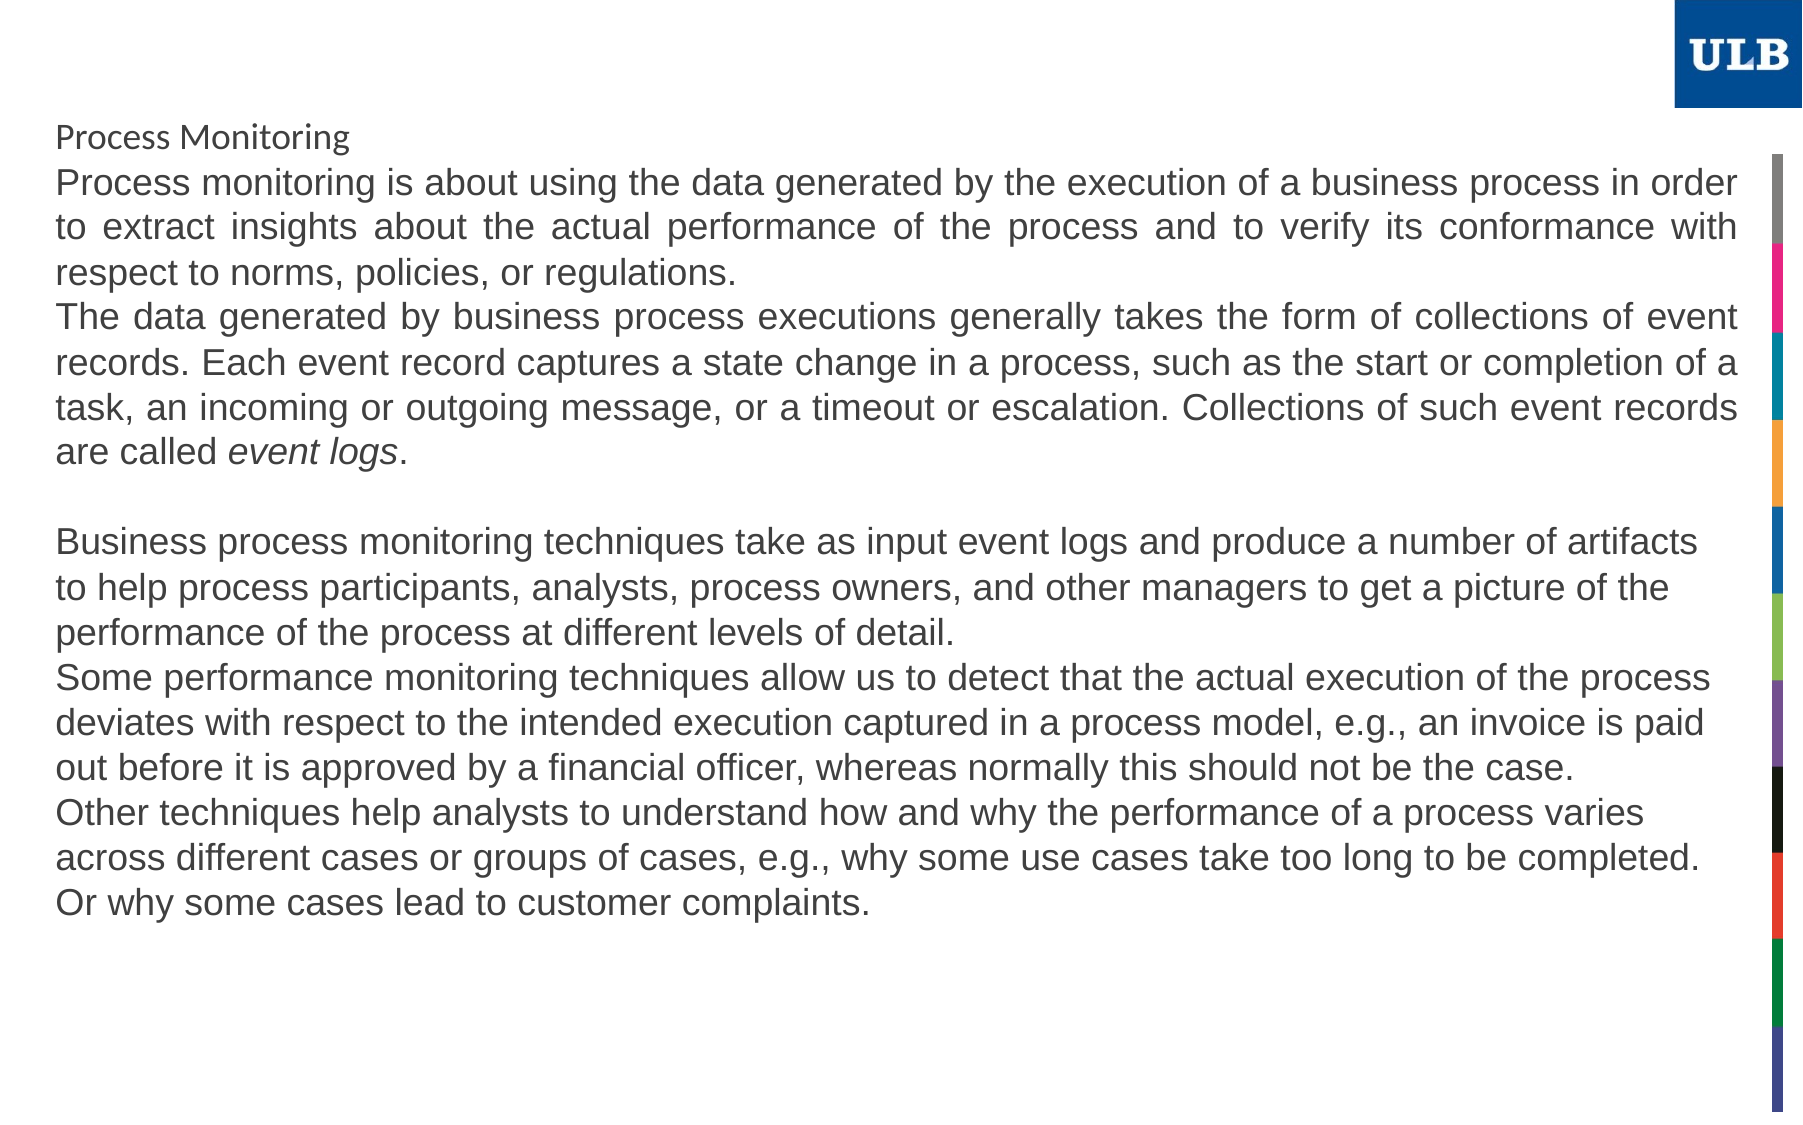

Process Monitoring
Process monitoring is about using the data generated by the execution of a business process in order to extract insights about the actual performance of the process and to verify its conformance with respect to norms, policies, or regulations.
The data generated by business process executions generally takes the form of collections of event records. Each event record captures a state change in a process, such as the start or completion of a task, an incoming or outgoing message, or a timeout or escalation. Collections of such event records are called event logs.

Business process monitoring techniques take as input event logs and produce a number of artifacts to help process participants, analysts, process owners, and other managers to get a picture of the performance of the process at different levels of detail.
Some performance monitoring techniques allow us to detect that the actual execution of the process deviates with respect to the intended execution captured in a process model, e.g., an invoice is paid out before it is approved by a financial officer, whereas normally this should not be the case.
Other techniques help analysts to understand how and why the performance of a process varies across different cases or groups of cases, e.g., why some use cases take too long to be completed. Or why some cases lead to customer complaints.